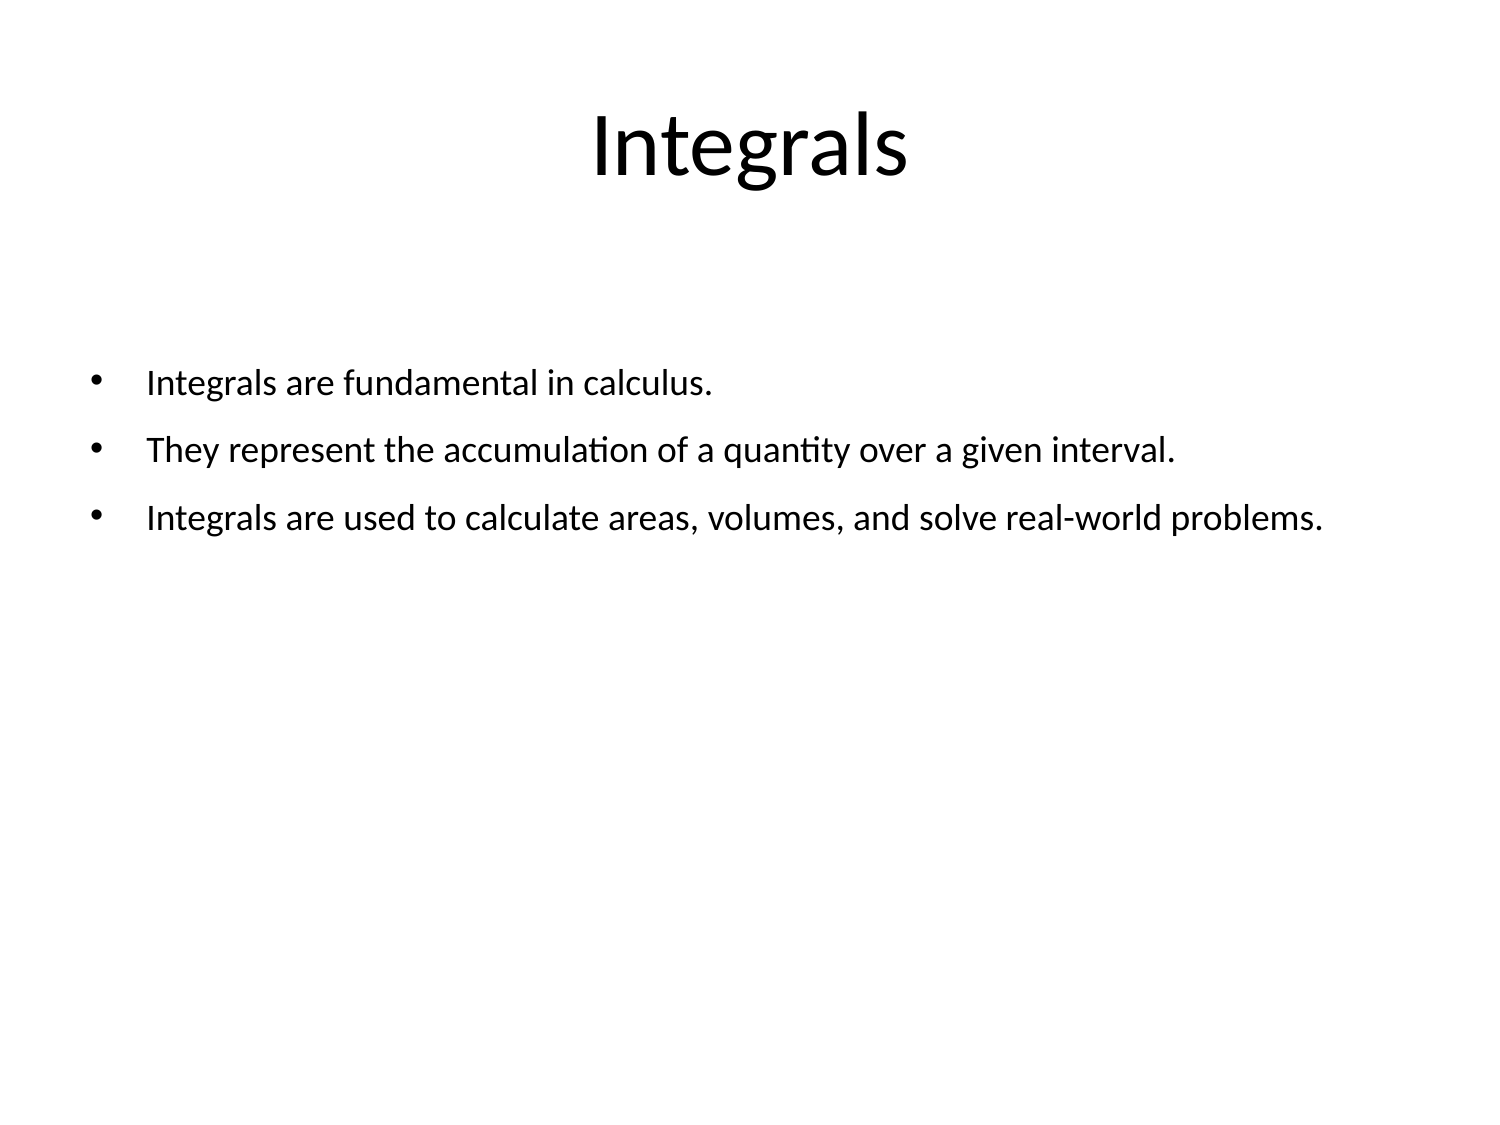

# Integrals

Integrals are fundamental in calculus.
They represent the accumulation of a quantity over a given interval.
Integrals are used to calculate areas, volumes, and solve real-world problems.